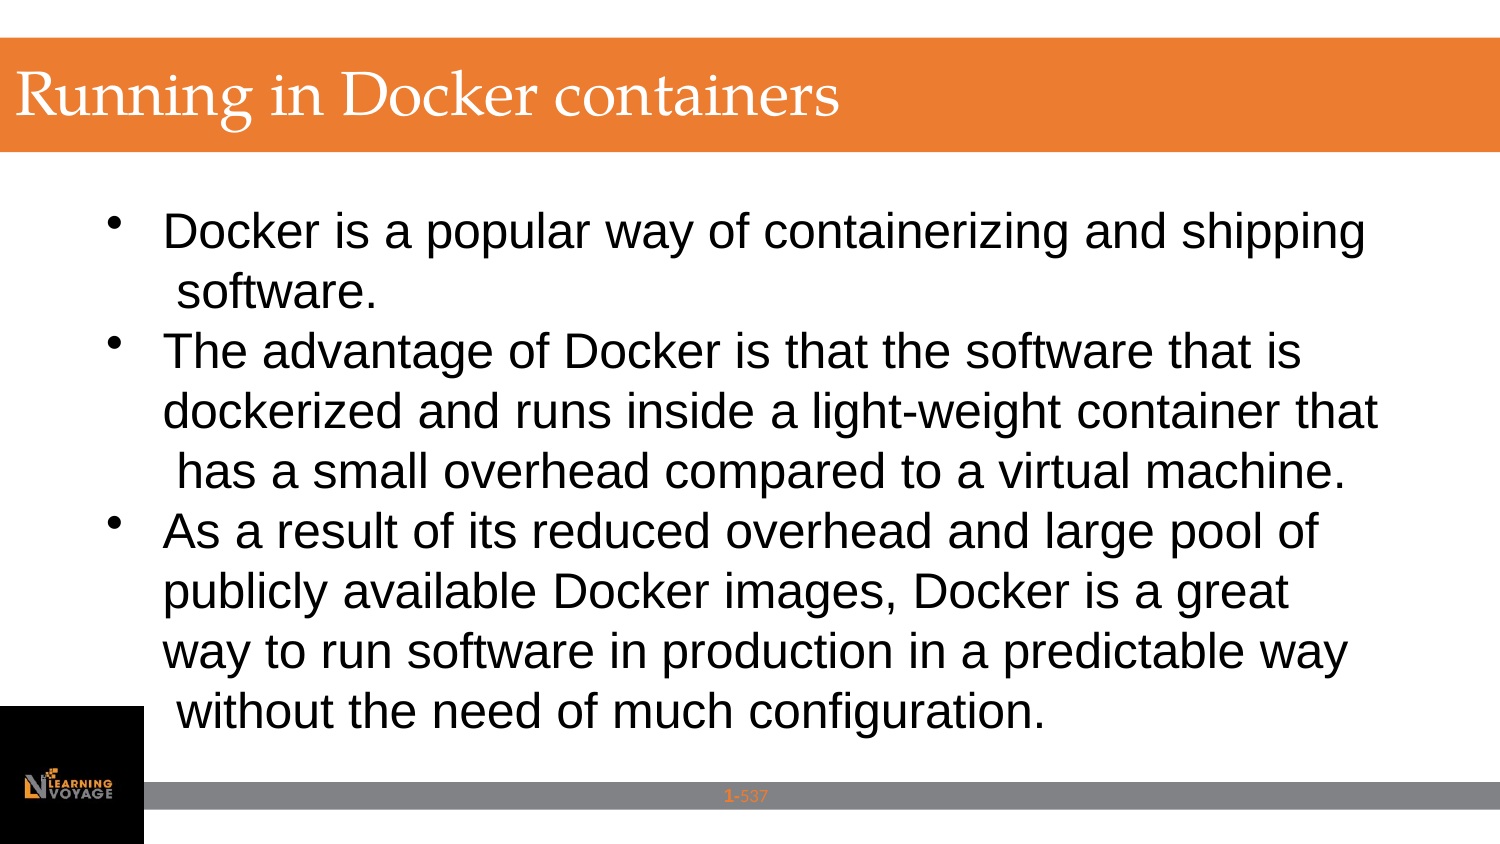

# Running in Docker containers
Docker is a popular way of containerizing and shipping  software.
The advantage of Docker is that the software that is  dockerized and runs inside a light-weight container that  has a small overhead compared to a virtual machine.
As a result of its reduced overhead and large pool of  publicly available Docker images, Docker is a great  way to run software in production in a predictable way  without the need of much configuration.
1-537